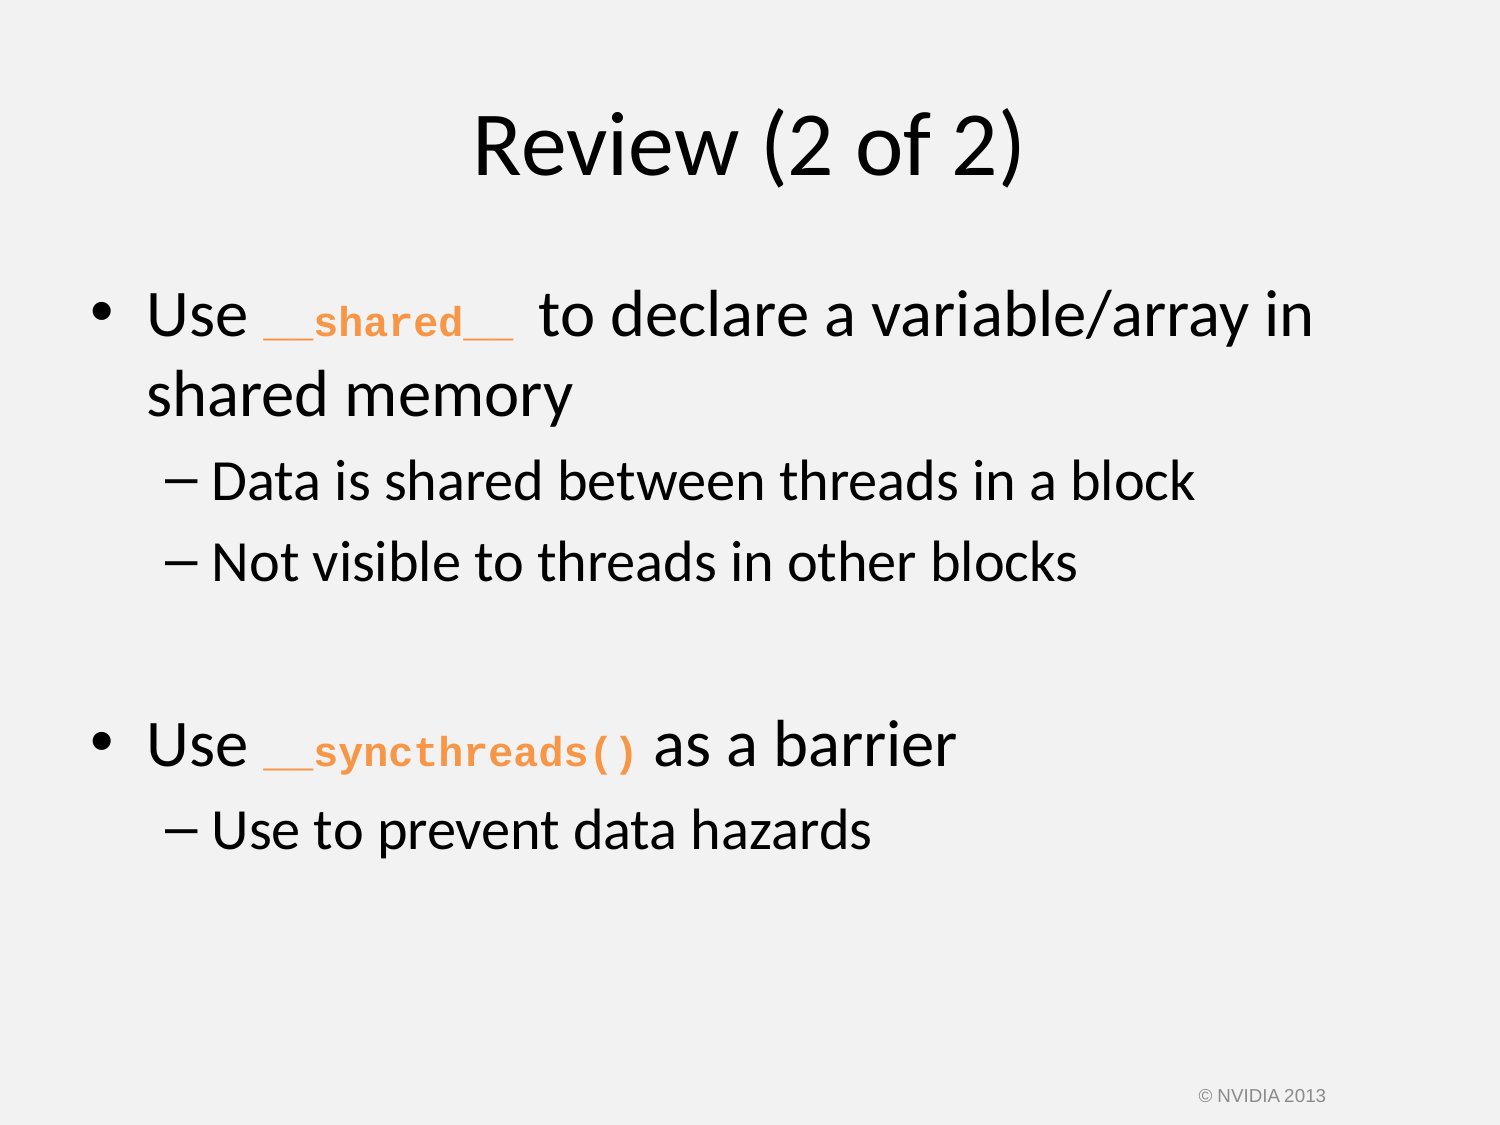

# Review (2 of 2)
Use __shared__ to declare a variable/array in shared memory
Data is shared between threads in a block
Not visible to threads in other blocks

Use __syncthreads() as a barrier
Use to prevent data hazards
© NVIDIA 2013